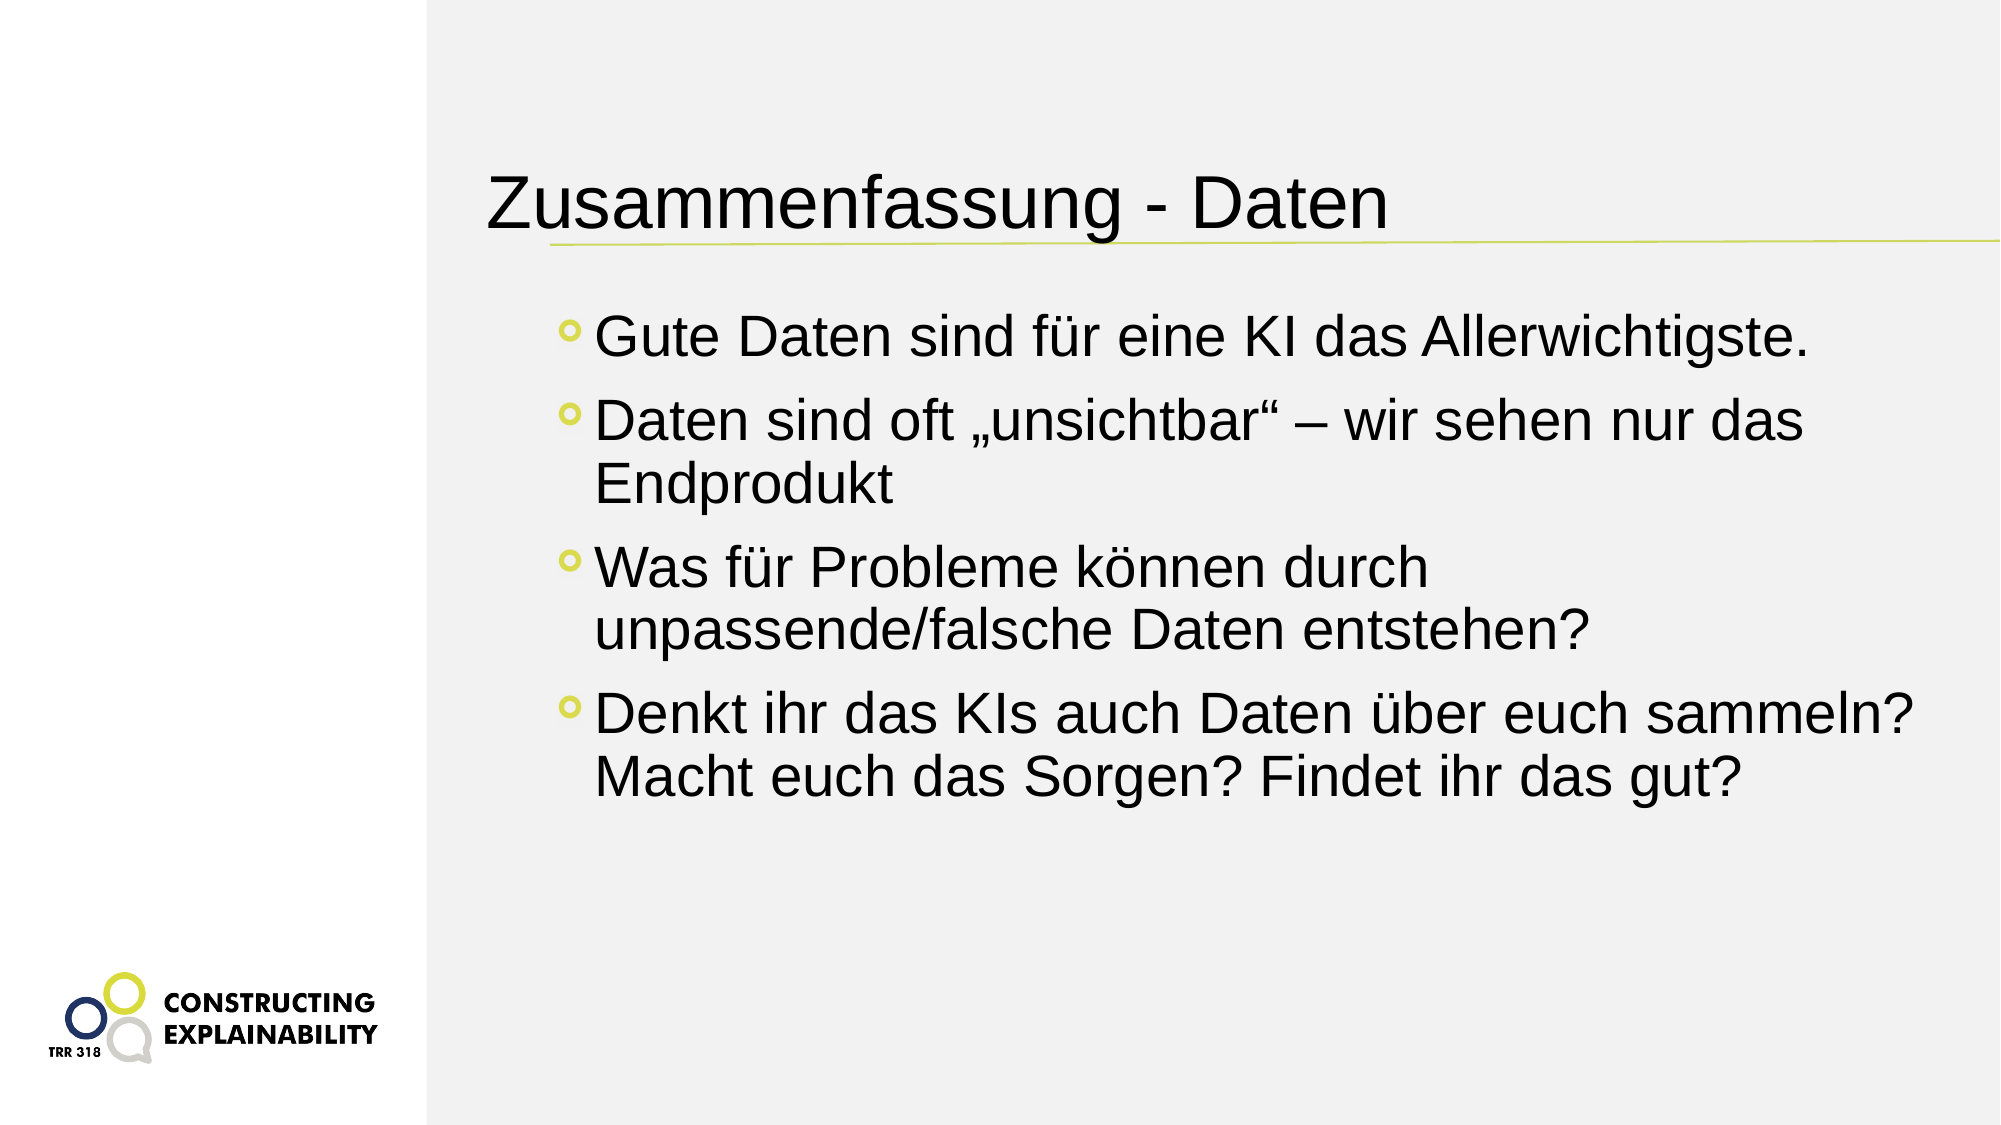

# Zusammenfassung - Daten
Gute Daten sind für eine KI das Allerwichtigste.
Daten sind oft „unsichtbar“ – wir sehen nur das Endprodukt
Was für Probleme können durch unpassende/falsche Daten entstehen?
Denkt ihr das KIs auch Daten über euch sammeln? Macht euch das Sorgen? Findet ihr das gut?